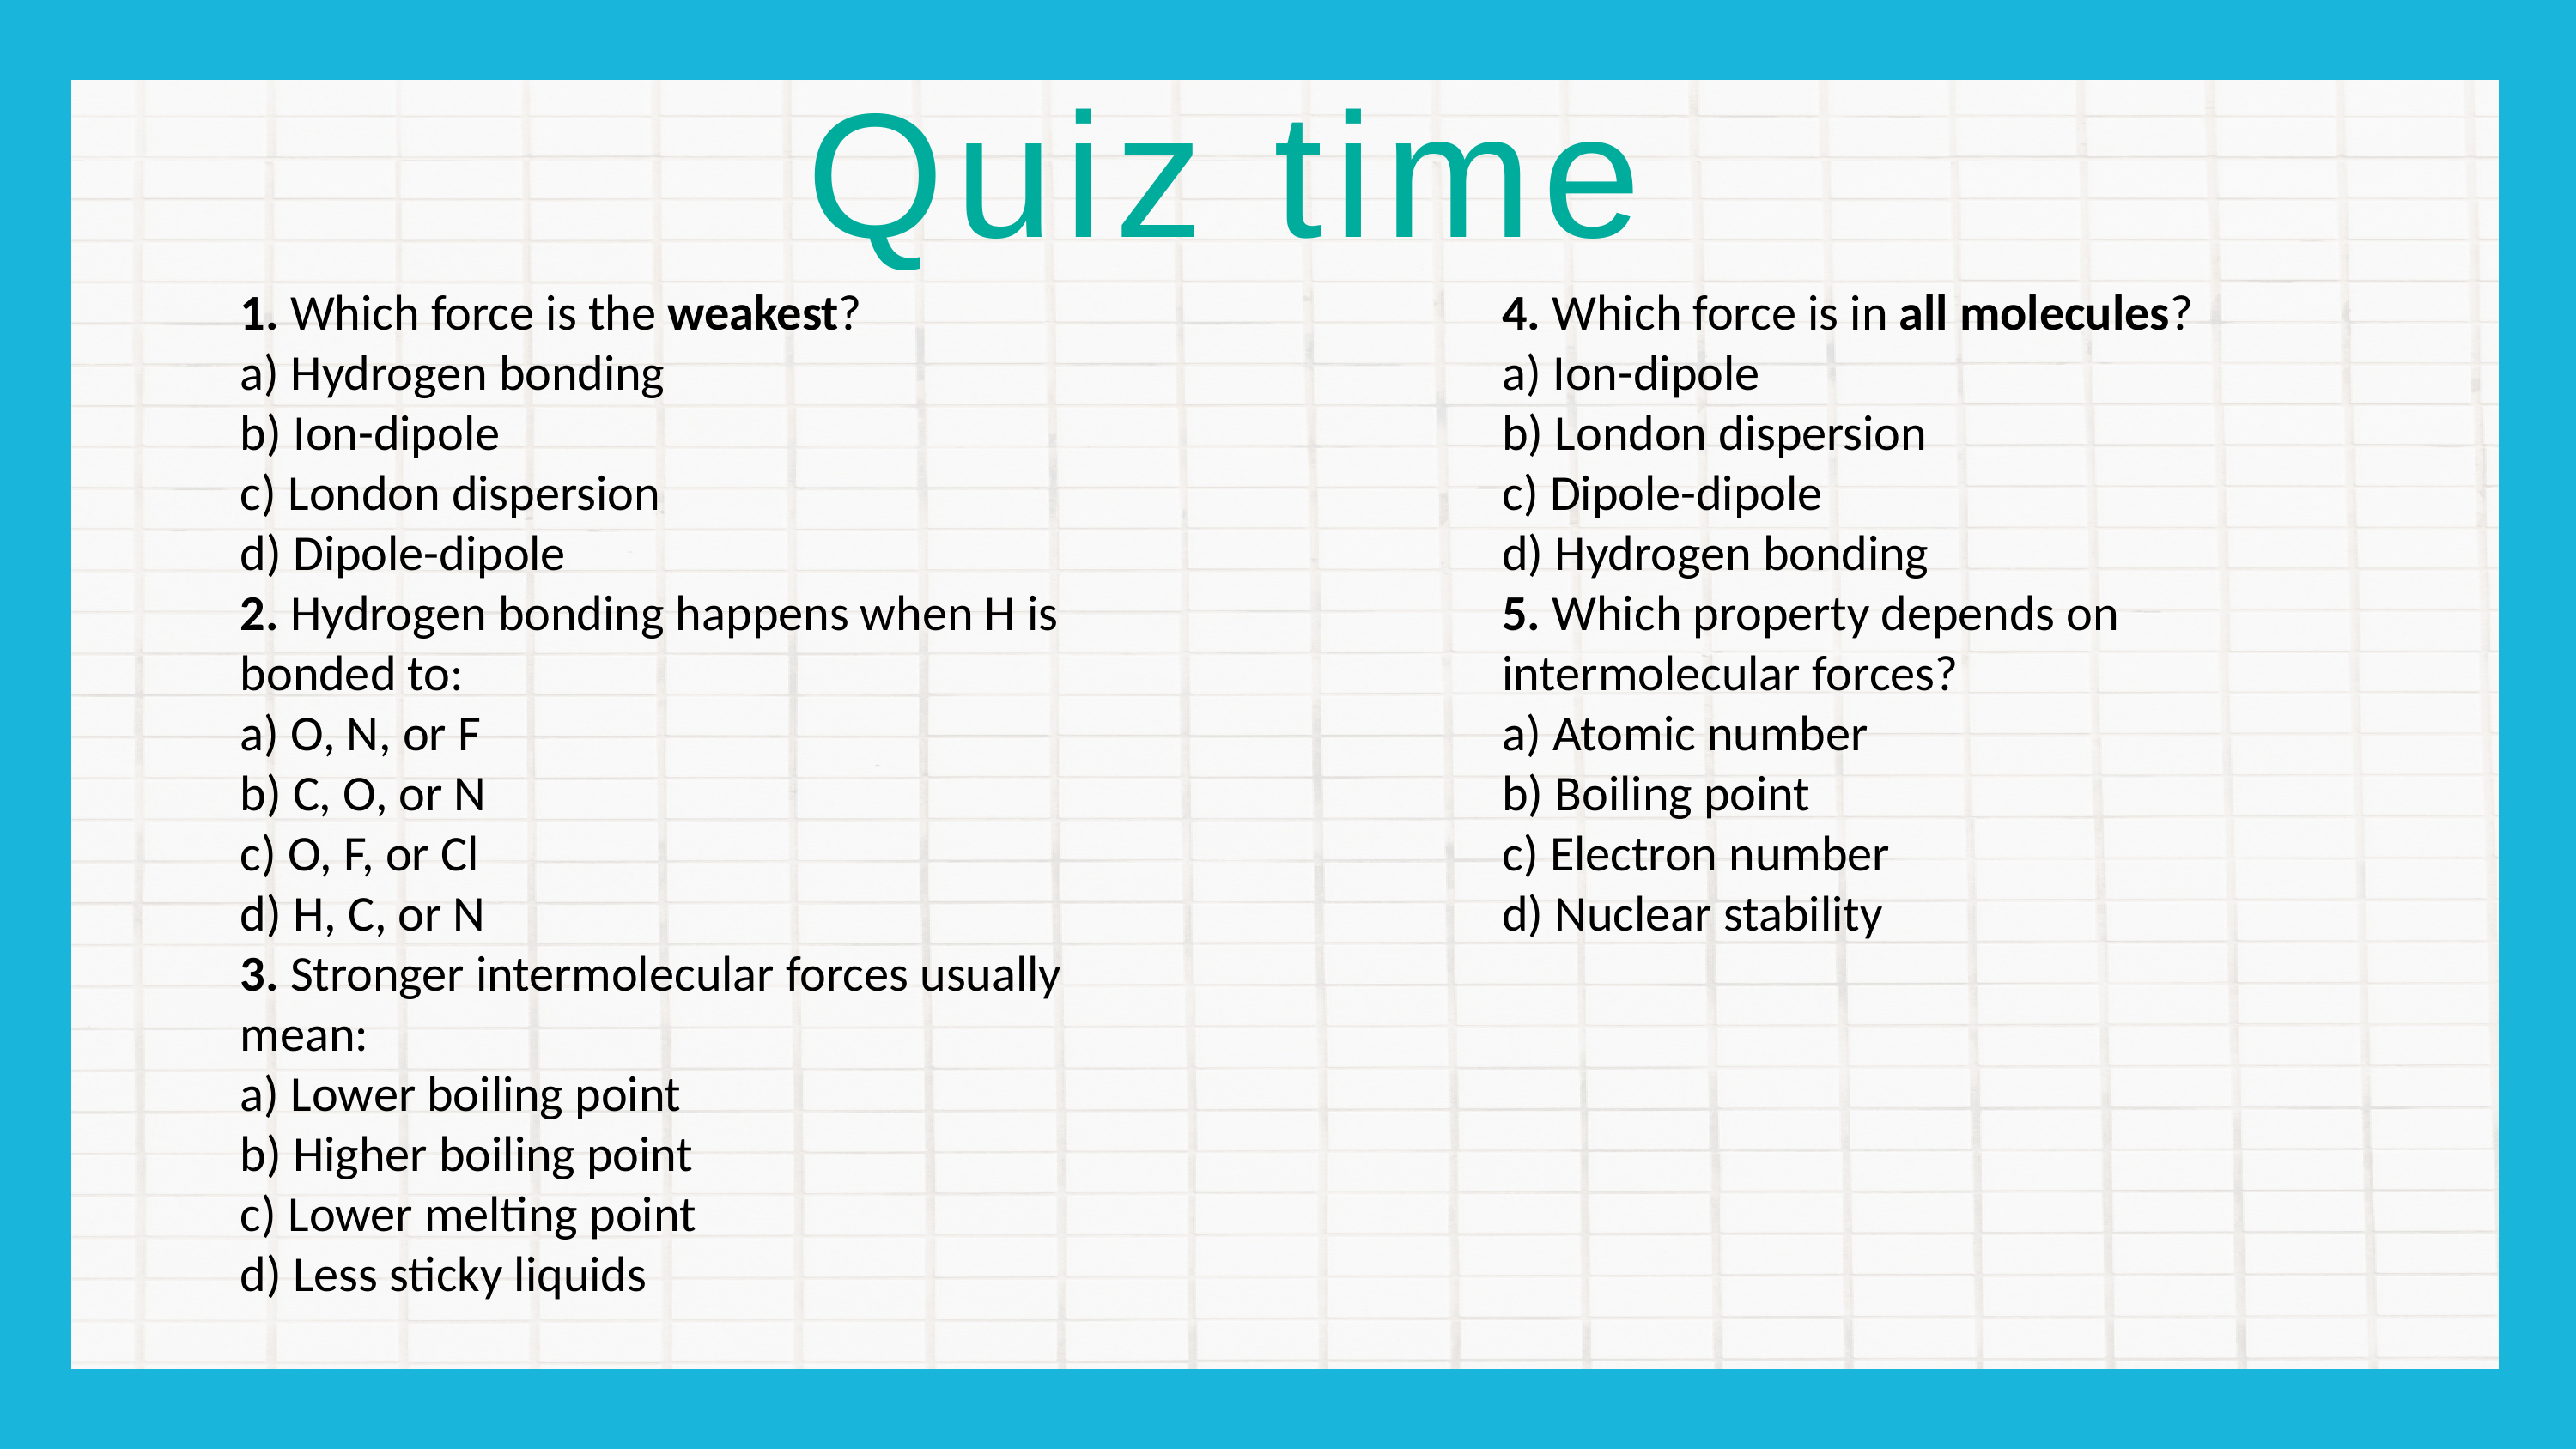

Quiz time
1. Which force is the weakest?
a) Hydrogen bonding
b) Ion-dipole
c) London dispersion
d) Dipole-dipole
2. Hydrogen bonding happens when H is bonded to:
a) O, N, or F
b) C, O, or N
c) O, F, or Cl
d) H, C, or N
3. Stronger intermolecular forces usually mean:
a) Lower boiling point
b) Higher boiling point
c) Lower melting point
d) Less sticky liquids

4. Which force is in all molecules?
a) Ion-dipole
b) London dispersion
c) Dipole-dipole
d) Hydrogen bonding
5. Which property depends on intermolecular forces?
a) Atomic number
b) Boiling point
c) Electron number
d) Nuclear stability